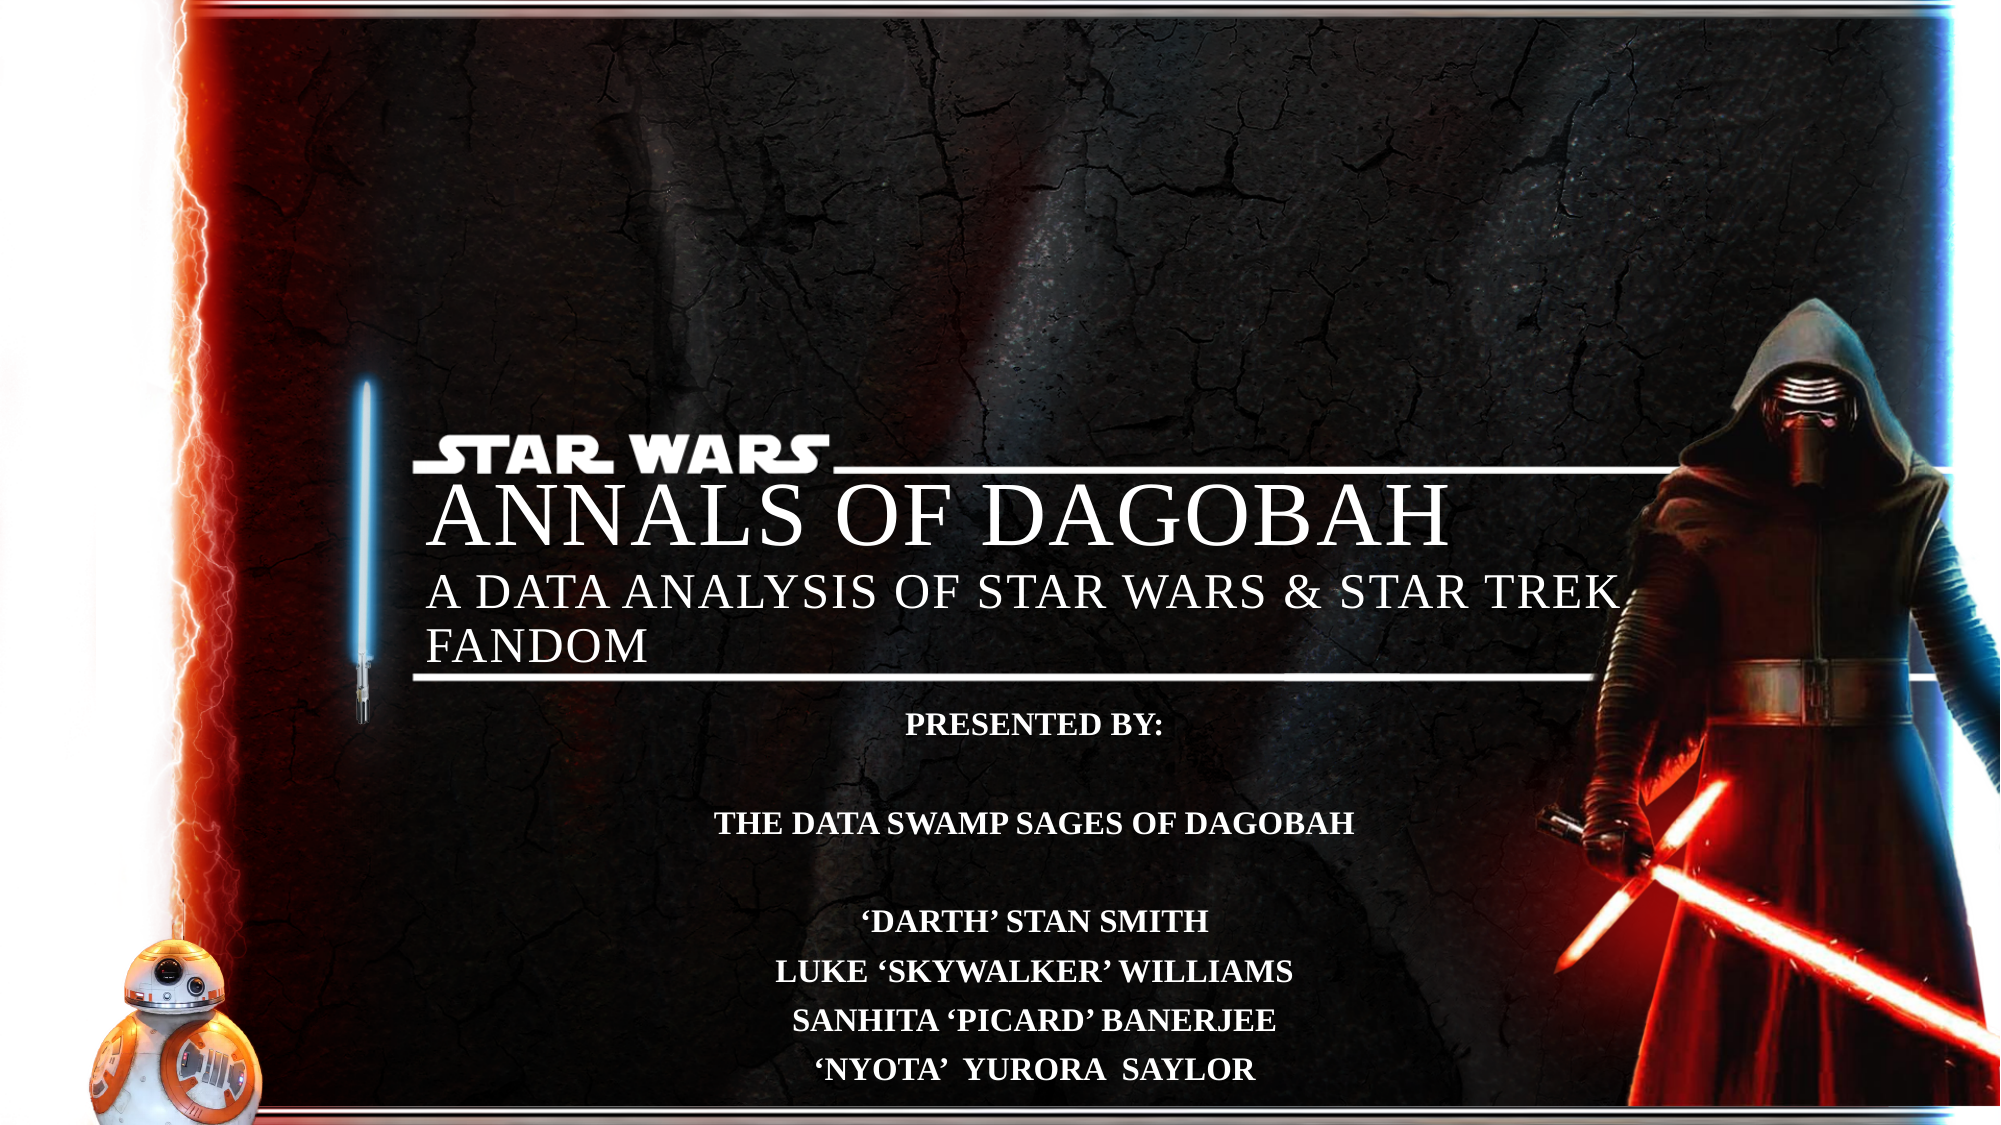

# Annals of Dagobah A Data analysis of Star wars & Star Trek Fandom

Presented by:

The data swamp sages of dagobah

‘darth’ stan smith
Luke ‘skywalker’ Williams
Sanhita ‘picard’ Banerjee
‘Nyota’  Yurora  saylor